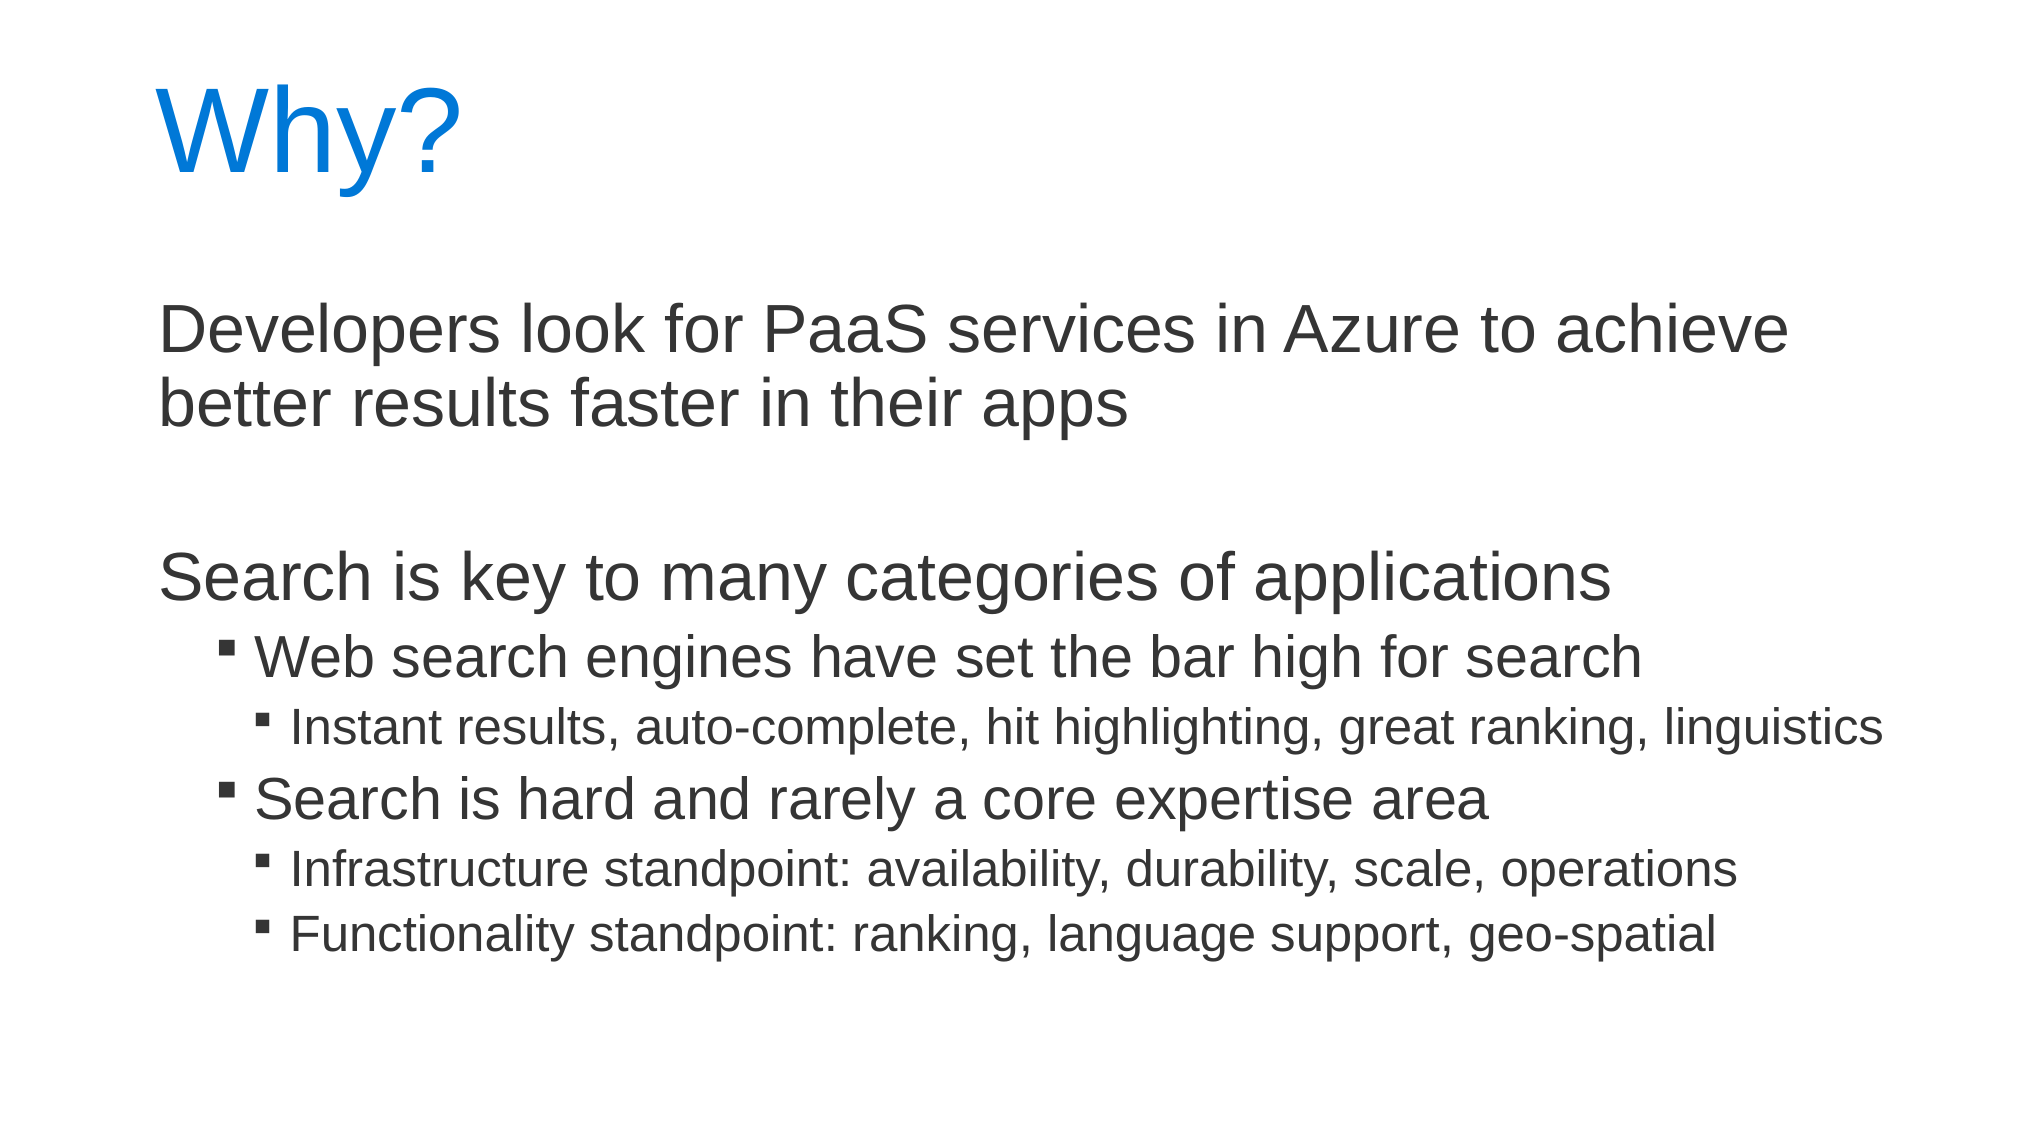

Why?
Developers look for PaaS services in Azure to achieve better results faster in their apps

Search is key to many categories of applications
Web search engines have set the bar high for search
Instant results, auto-complete, hit highlighting, great ranking, linguistics
Search is hard and rarely a core expertise area
Infrastructure standpoint: availability, durability, scale, operations
Functionality standpoint: ranking, language support, geo-spatial